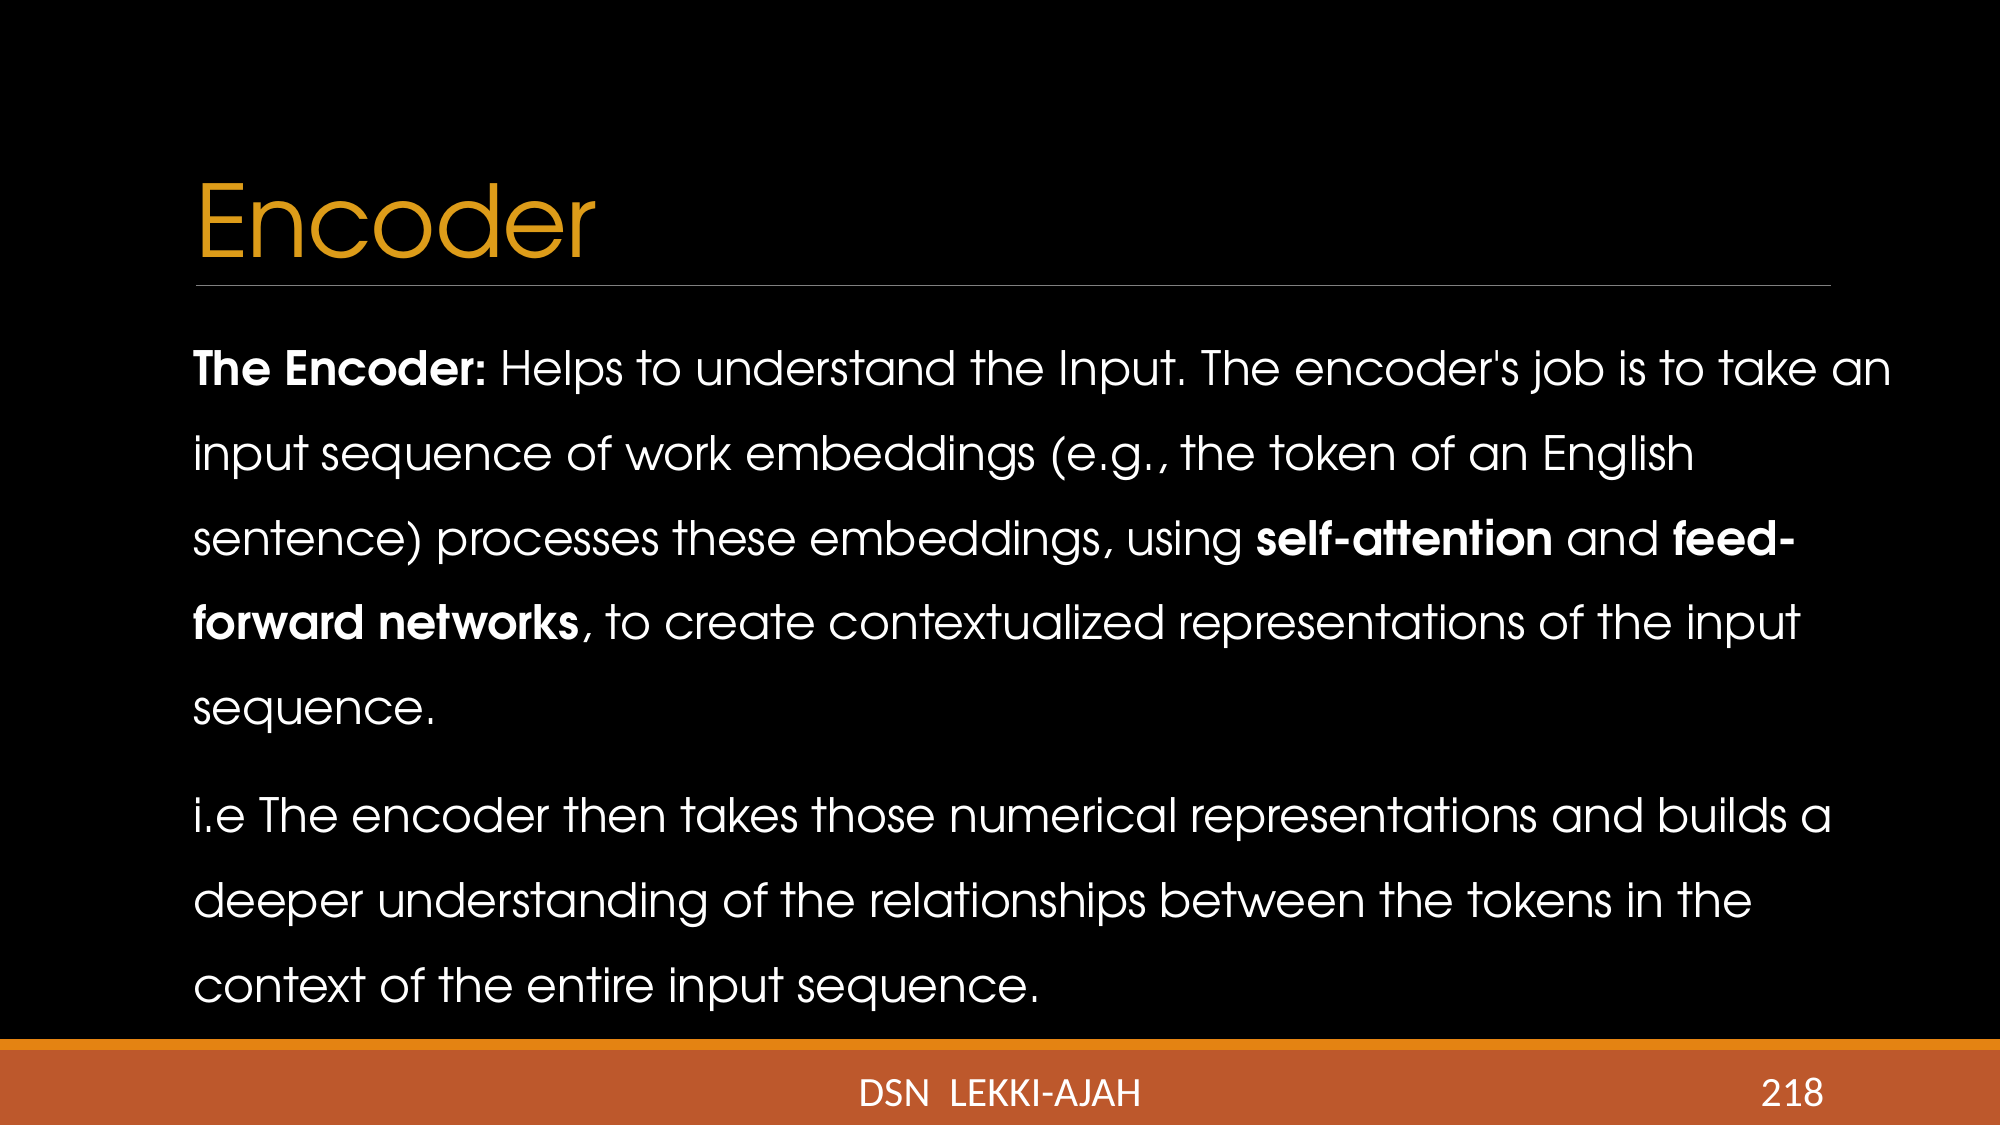

# Encoder
The Encoder: Helps to understand the Input. The encoder's job is to take an input sequence of work embeddings (e.g., the token of an English sentence) processes these embeddings, using self-attention and feed-forward networks, to create contextualized representations of the input sequence.
i.e The encoder then takes those numerical representations and builds a deeper understanding of the relationships between the tokens in the context of the entire input sequence.
DSN  LEKKI-AJAH
218